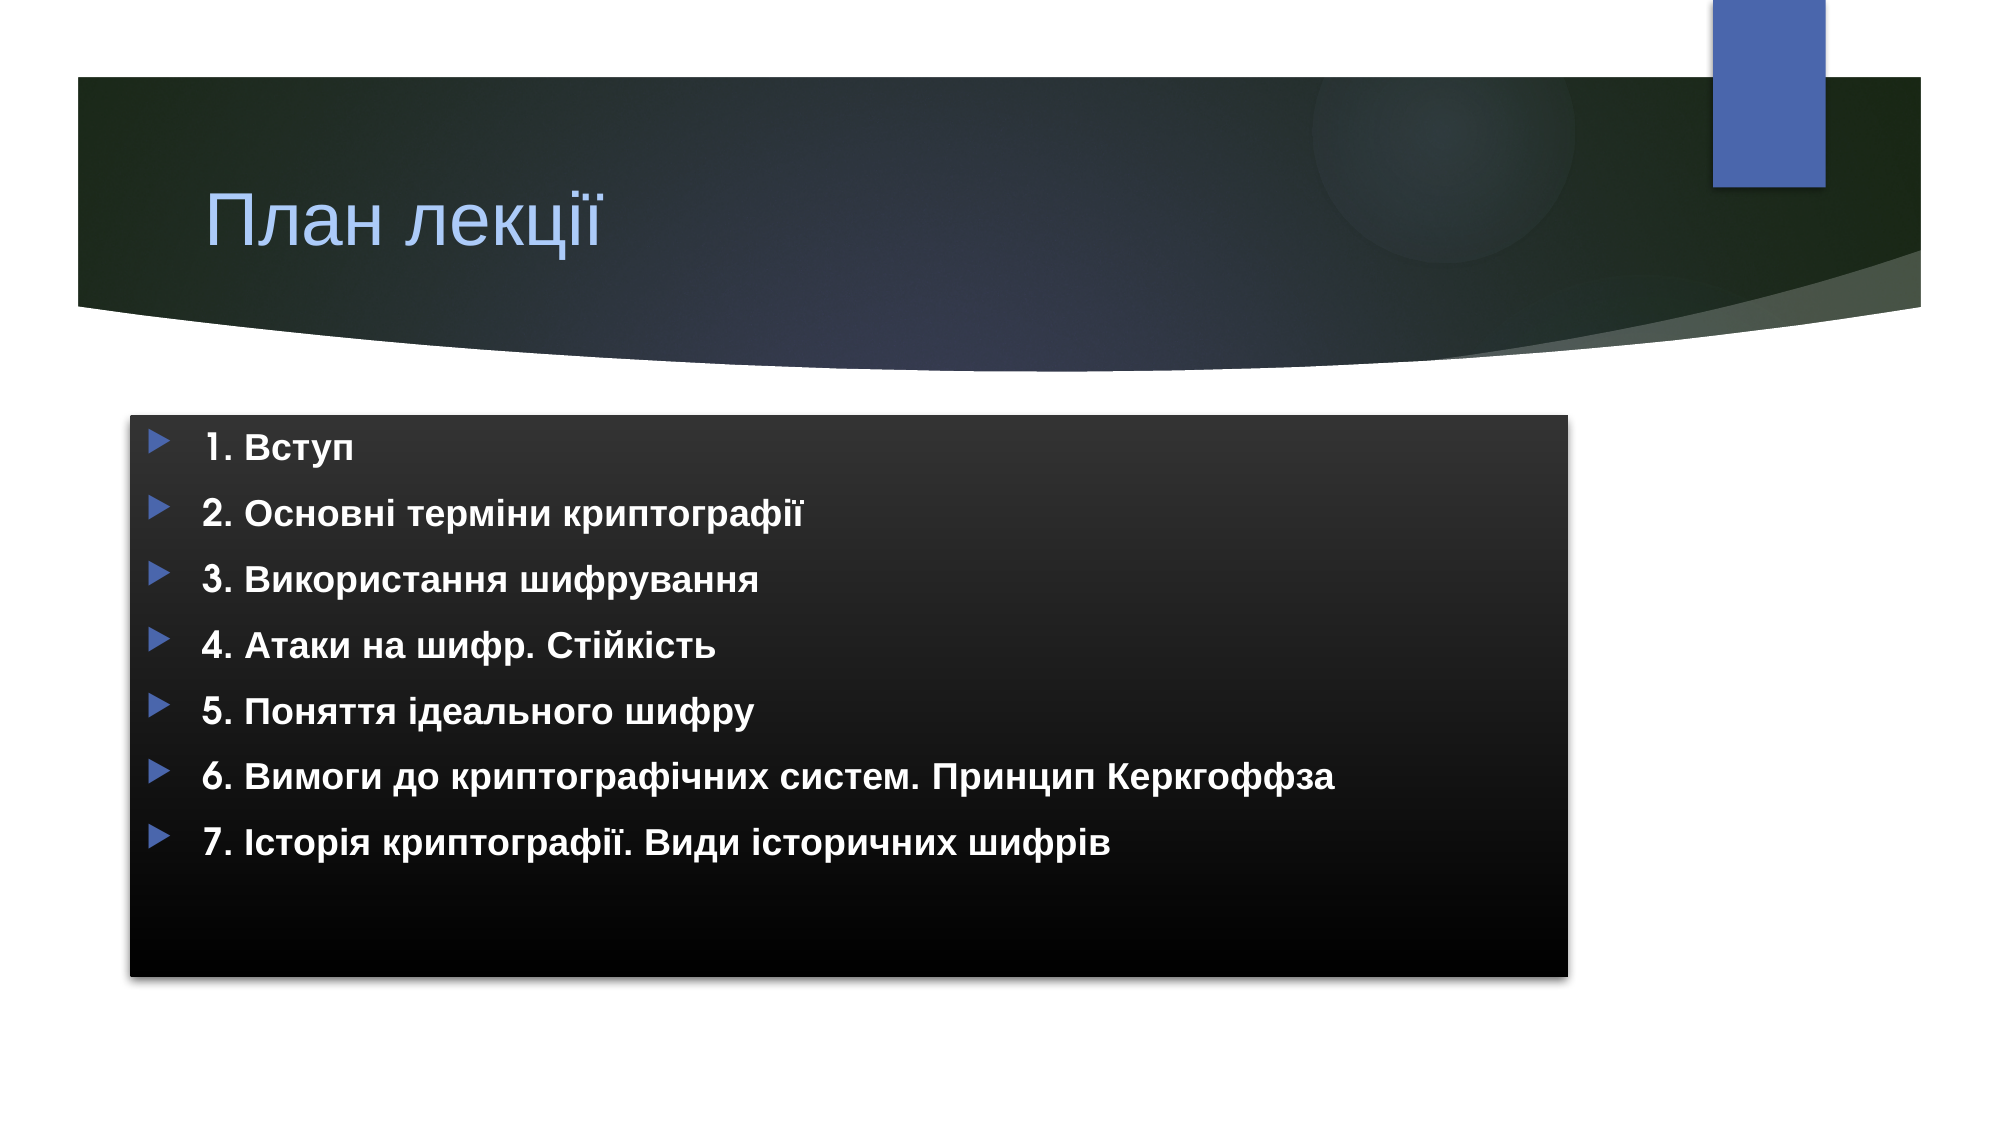

# План лекції
1. Вступ
2. Основні терміни криптографії
3. Використання шифрування
4. Атаки на шифр. Стійкість
5. Поняття ідеального шифру
6. Вимоги до криптографічних систем. Принцип Керкгоффза
7. Історія криптографії. Види історичних шифрів